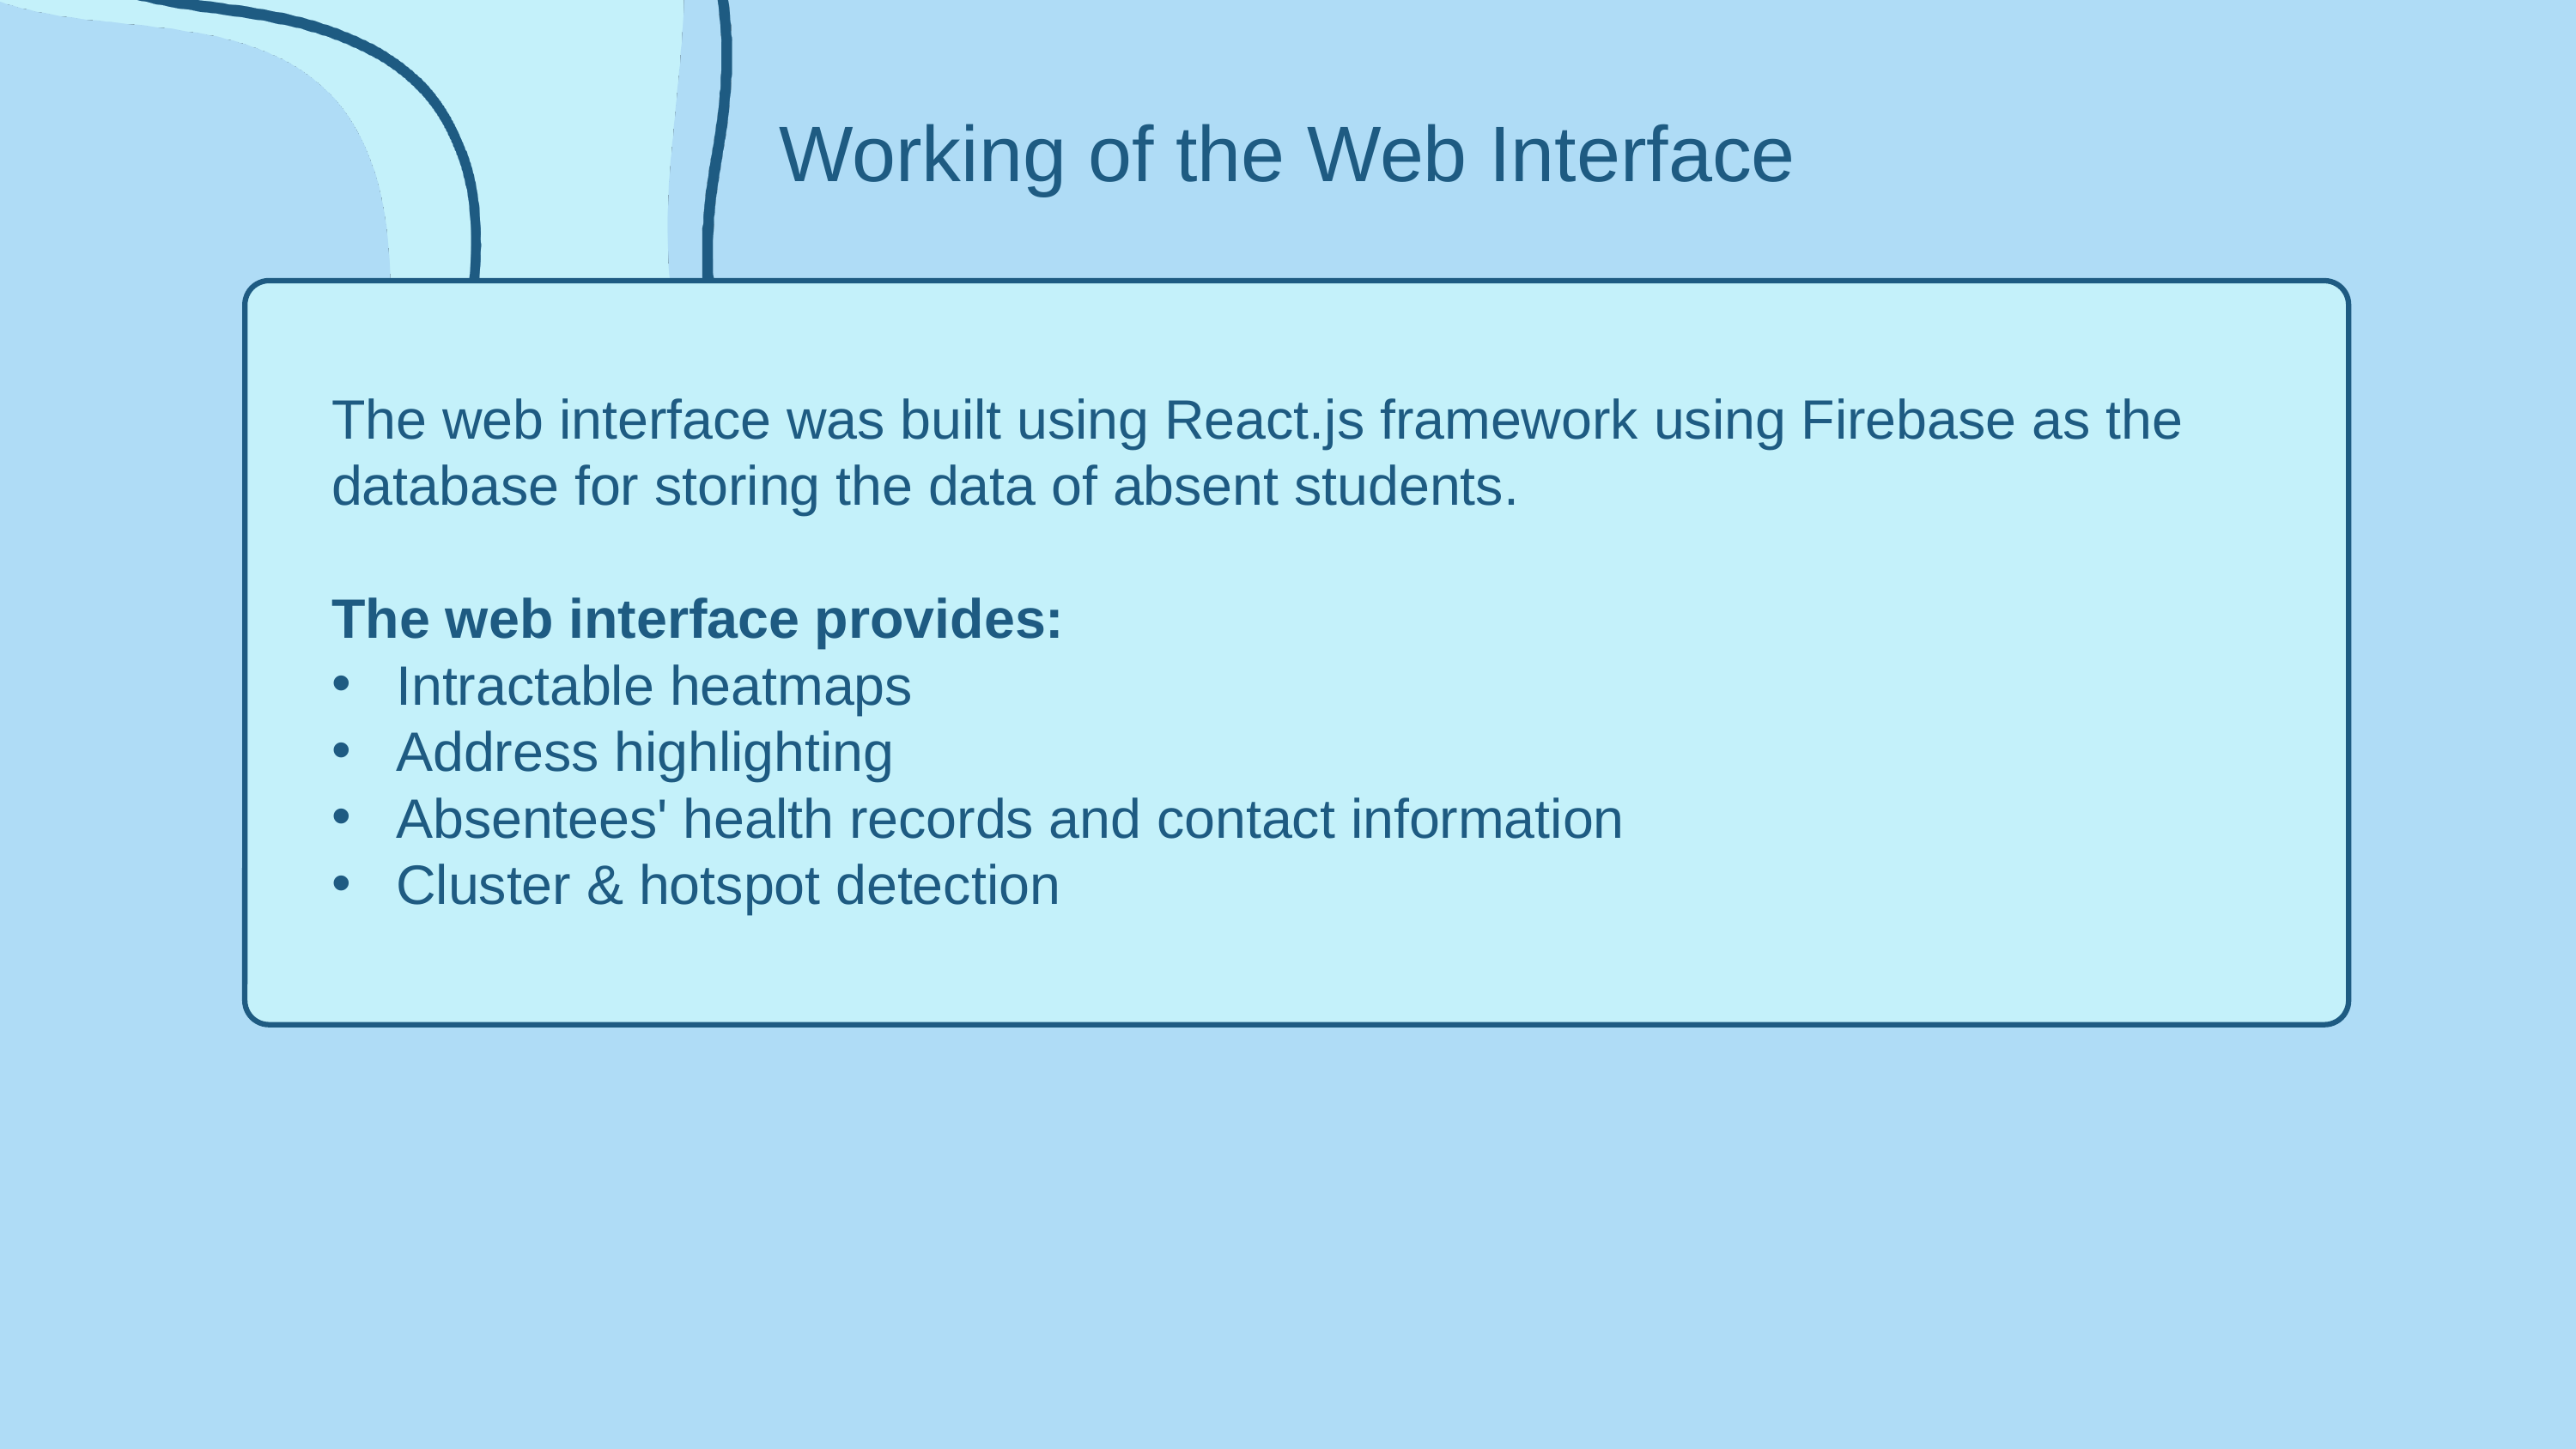

Working of the Web Interface

The web interface was built using React.js framework using Firebase as the database for storing the data of absent students.
The web interface provides:
Intractable heatmaps
Address highlighting
Absentees' health records and contact information
Cluster & hotspot detection